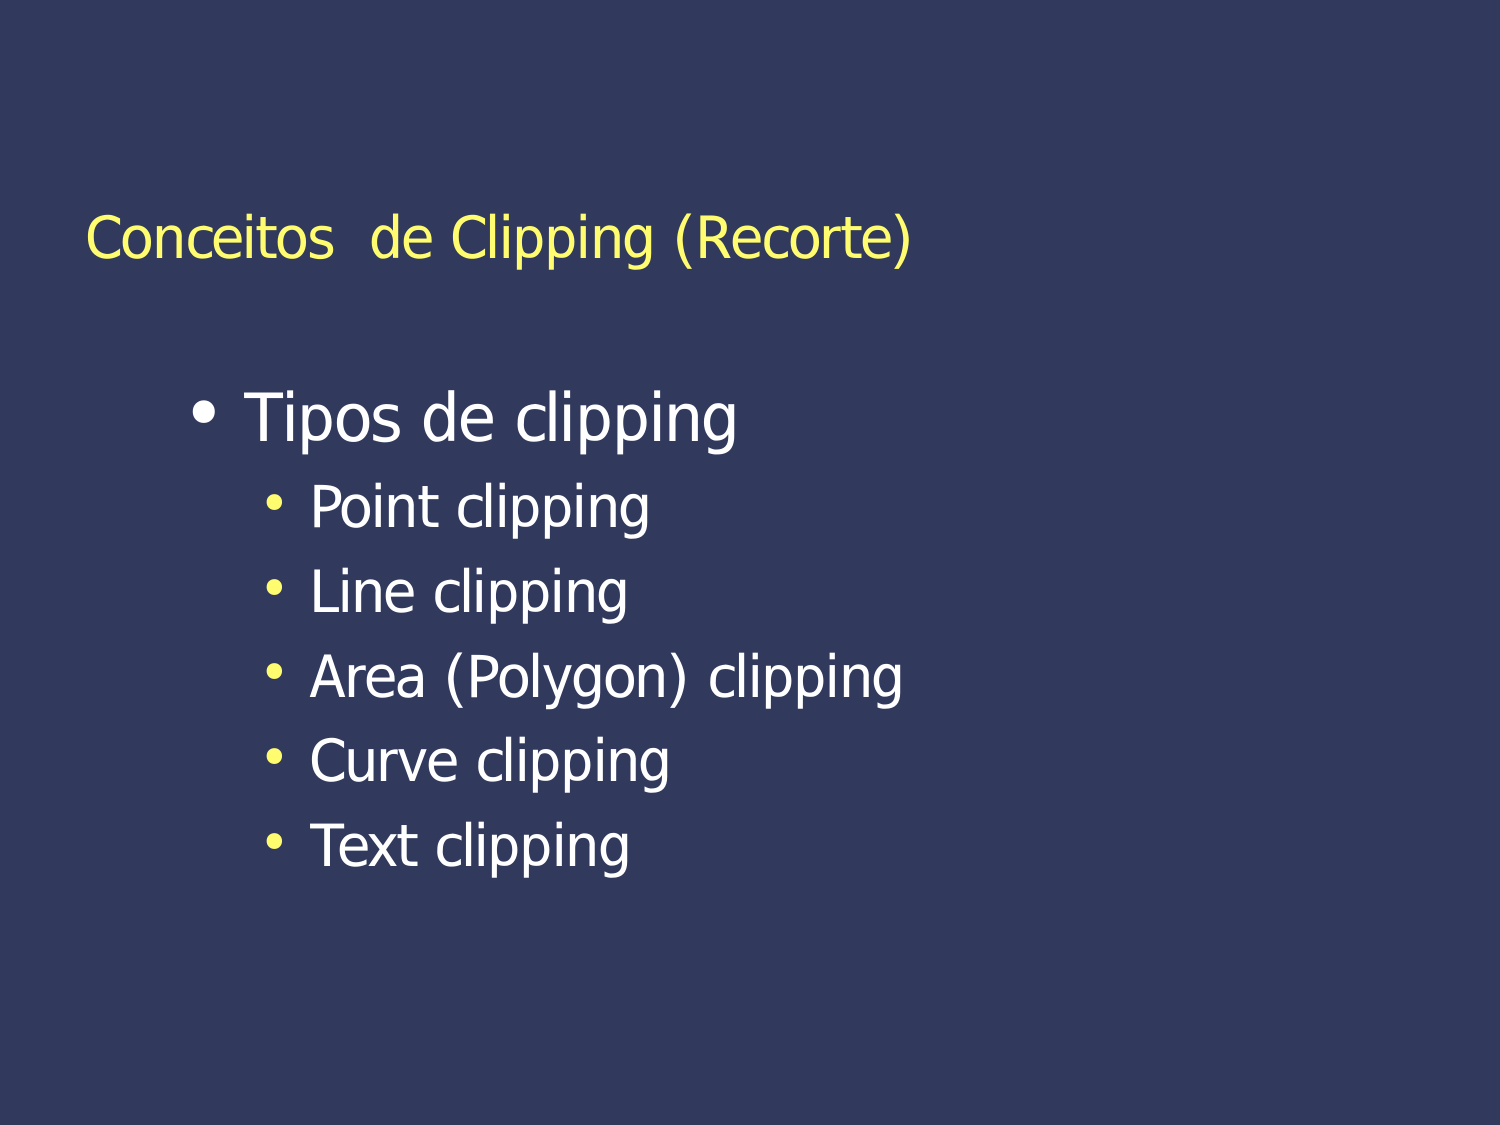

Conceitos  de Clipping (Recorte)
Tipos de clipping
Point clipping
Line clipping
Area (Polygon) clipping
Curve clipping
Text clipping